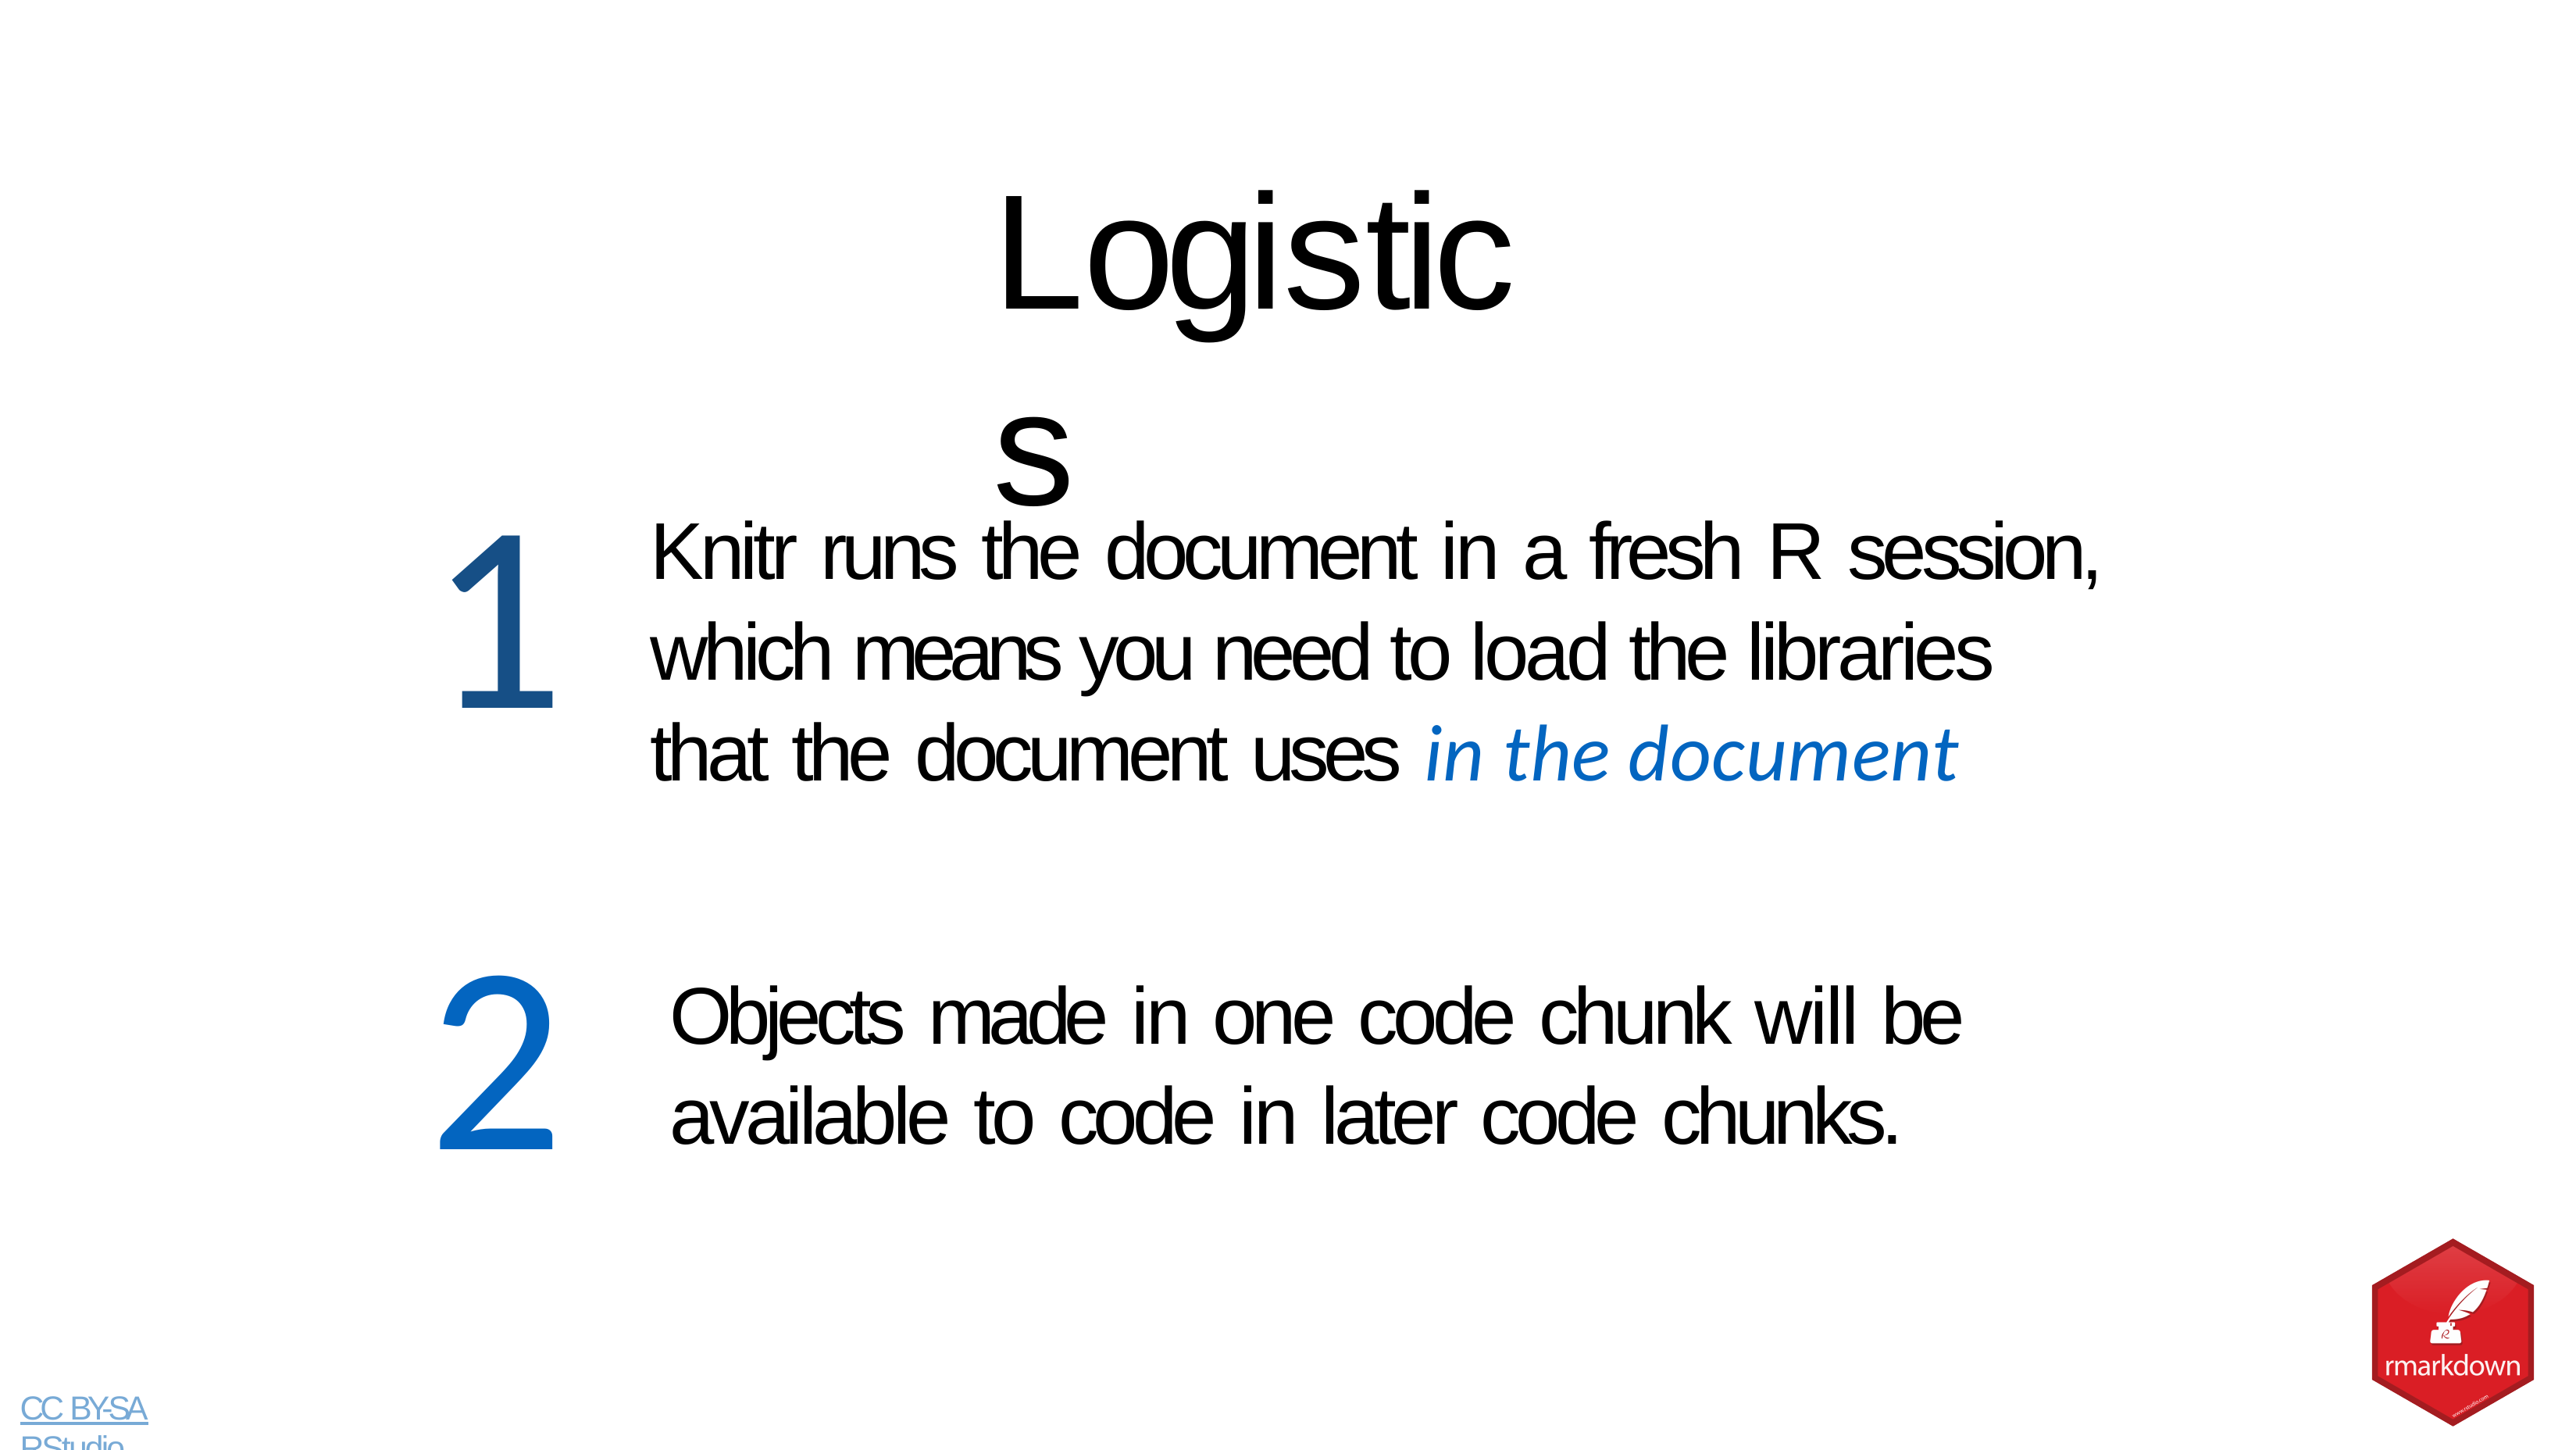

# Logistics
1
2
Knitr runs the document in a fresh R session,  which means you need to load the libraries  that the document uses in the document
Objects made in one code chunk will be  available to code in later code chunks.

CC BY-SA RStudio